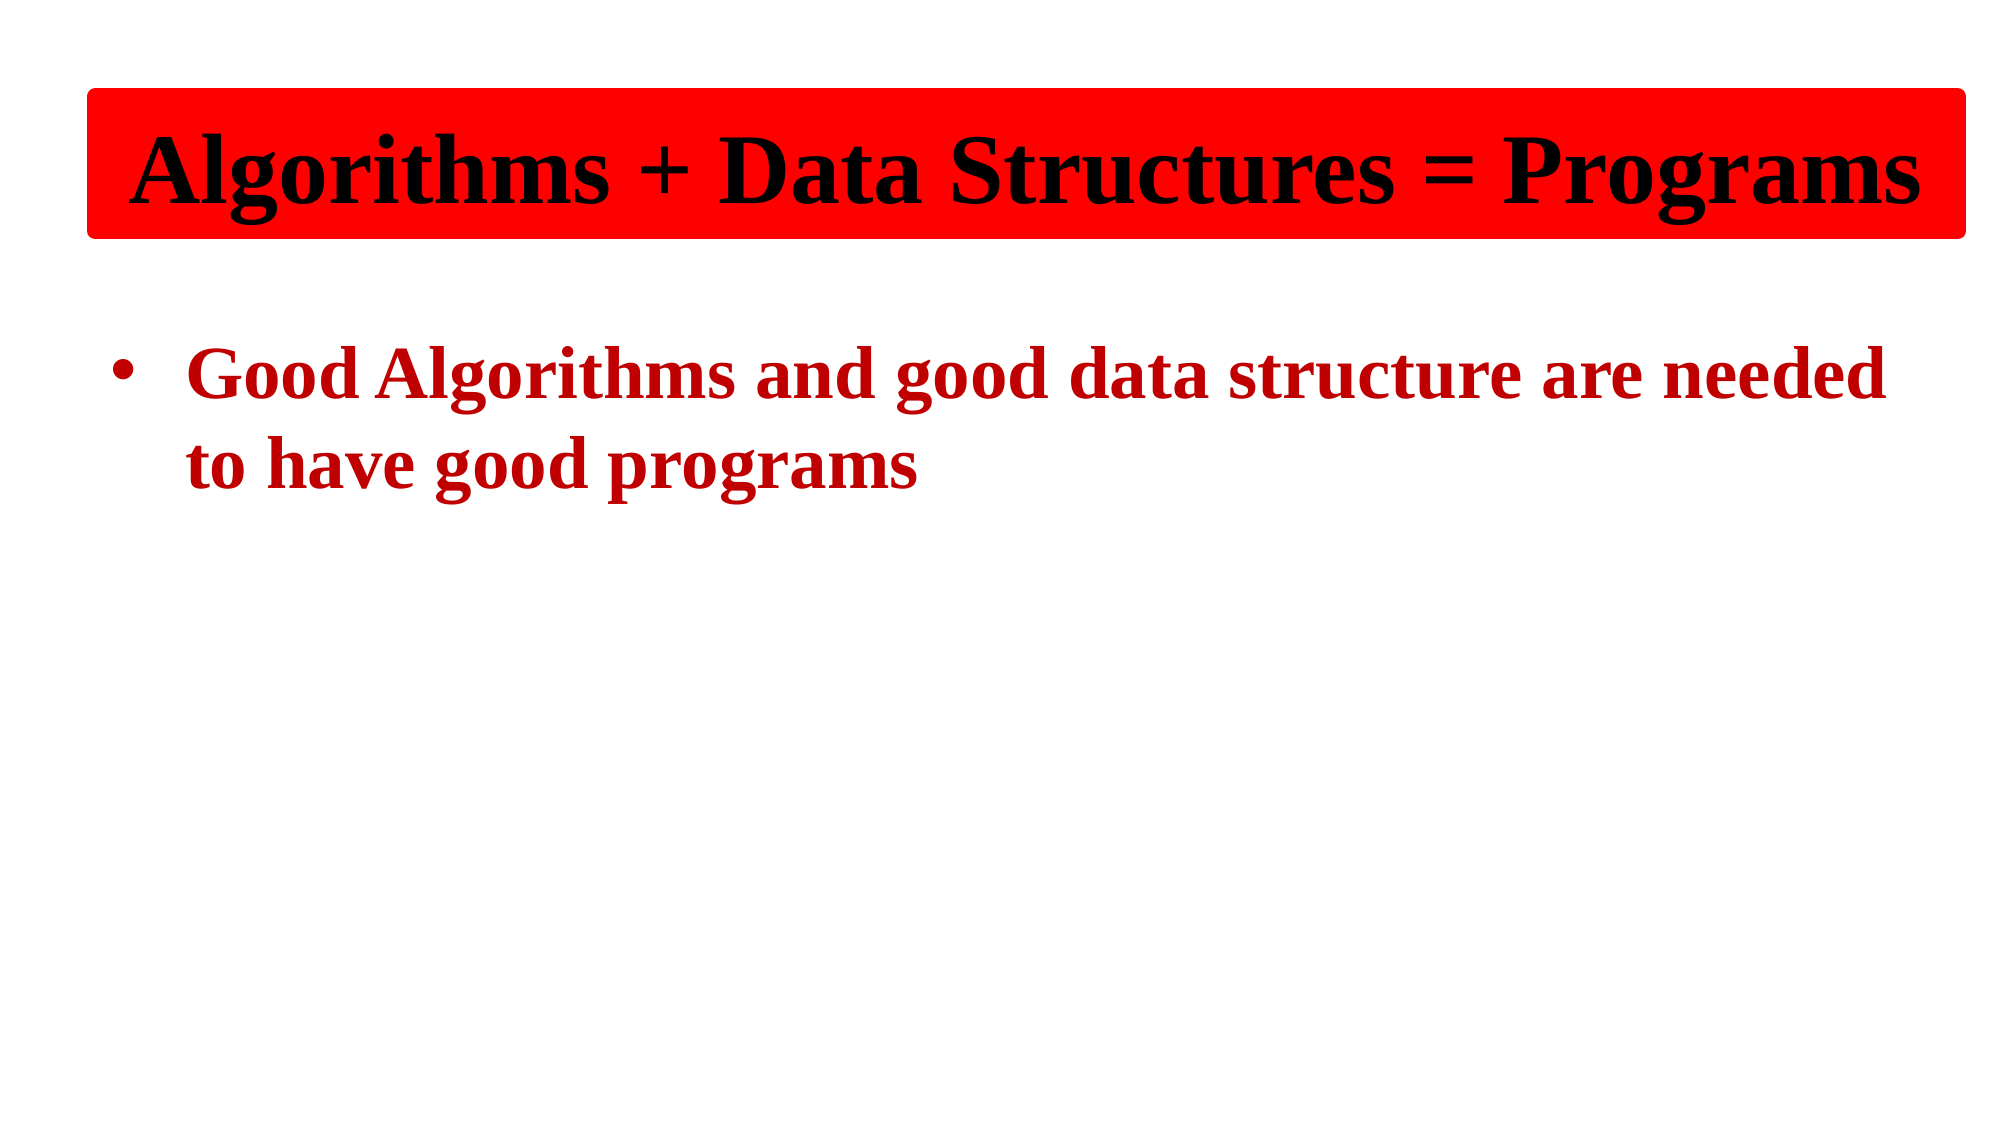

Algorithms + Data Structures = Programs
Good Algorithms and good data structure are needed to have good programs